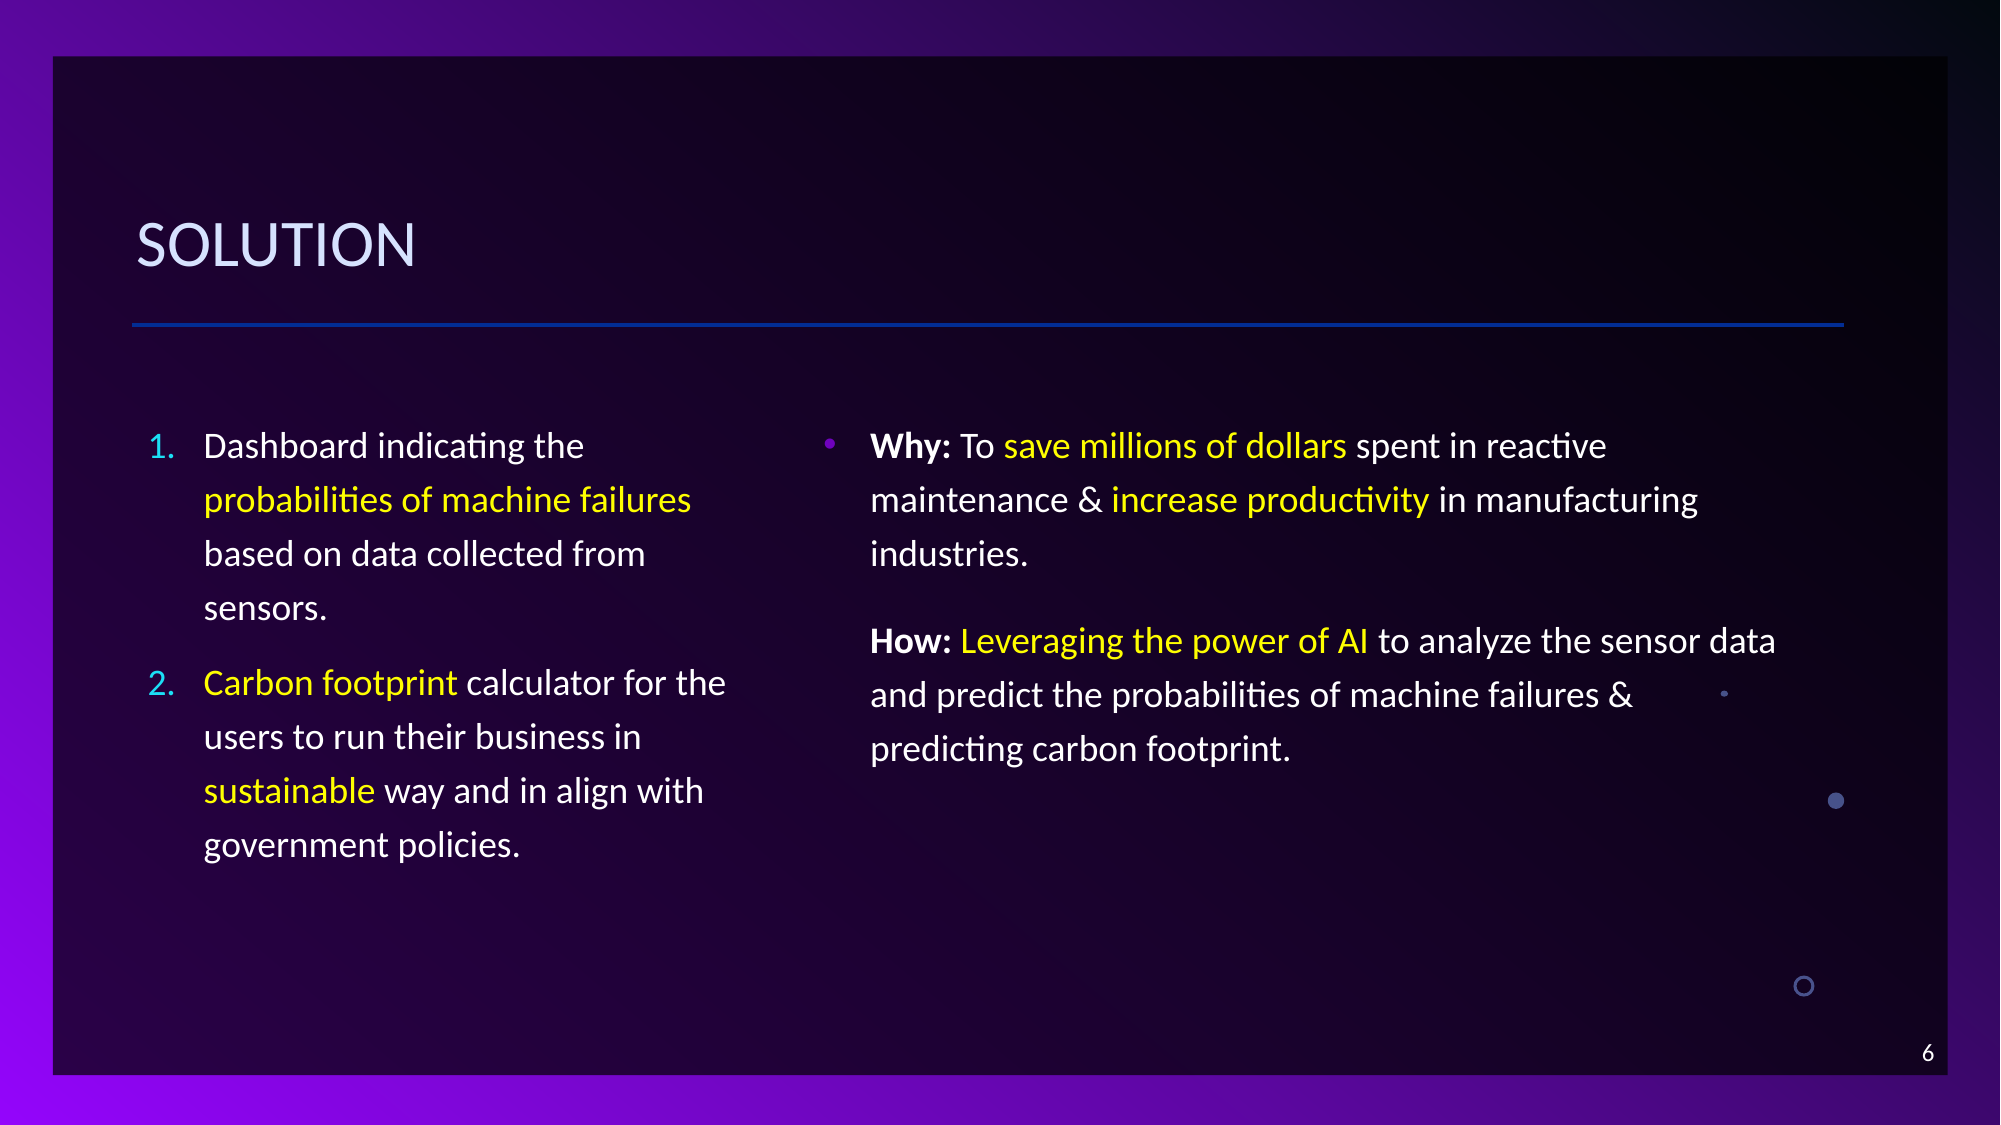

# Solution
Dashboard indicating the probabilities of machine failures based on data collected from sensors.
Carbon footprint calculator for the users to run their business in sustainable way and in align with government policies.
Why: To save millions of dollars spent in reactive maintenance & increase productivity in manufacturing industries.
How: Leveraging the power of AI to analyze the sensor data and predict the probabilities of machine failures & predicting carbon footprint.

6